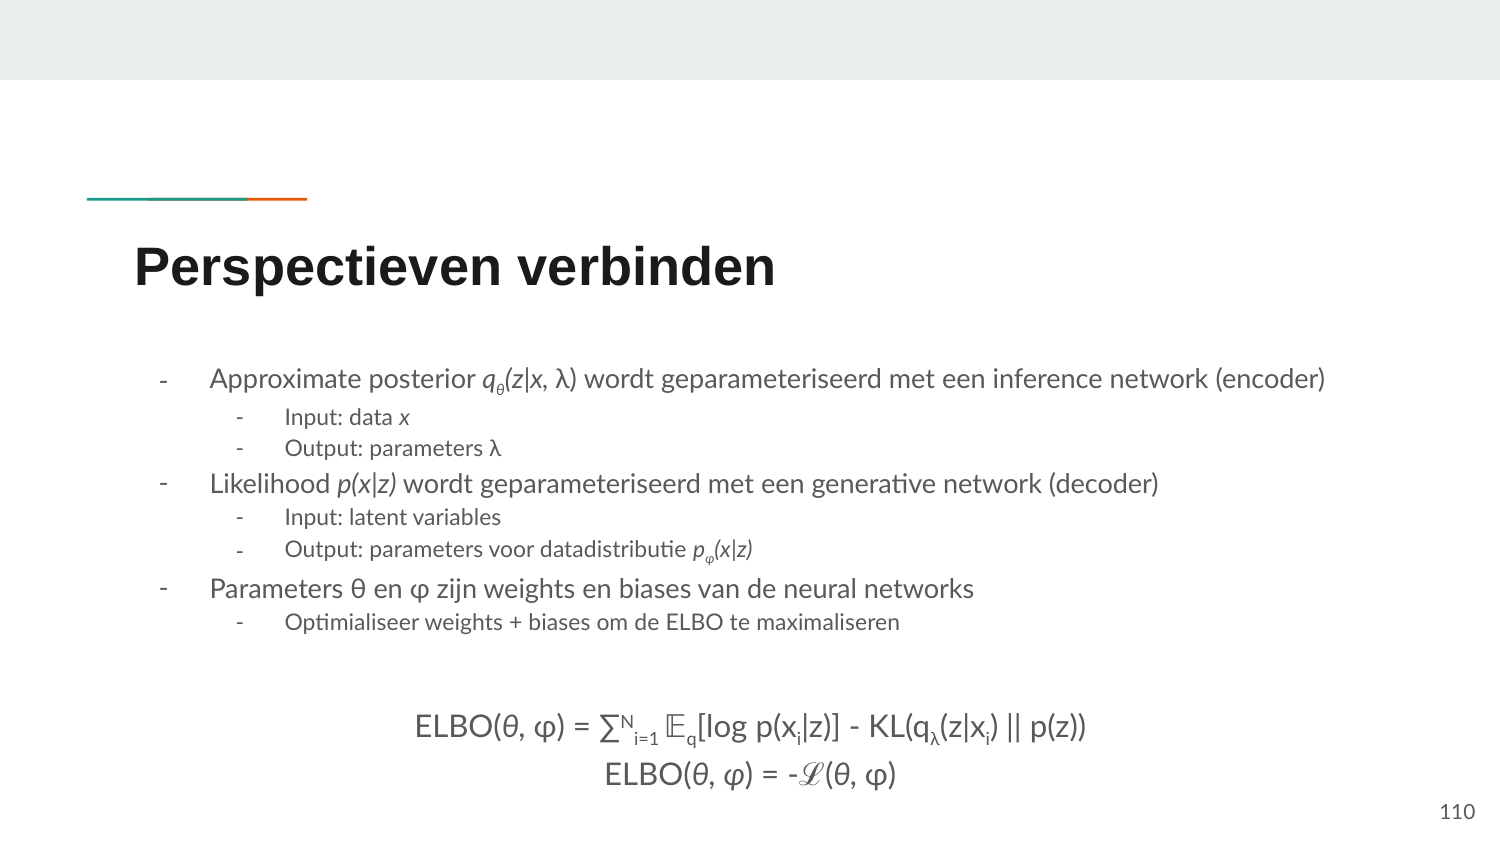

# Perspectieven verbinden
Approximate posterior qθ(z|x, λ) wordt geparameteriseerd met een inference network (encoder)
Input: data x
Output: parameters λ
Likelihood p(x|z) wordt geparameteriseerd met een generative network (decoder)
Input: latent variables
Output: parameters voor datadistributie pφ(x|z)
Parameters θ en φ zijn weights en biases van de neural networks
Optimialiseer weights + biases om de ELBO te maximaliseren
ELBO(θ, φ) = ∑Ni=1 𝔼q[log p(xi|z)] - KL(qλ(z|xi) || p(z))
ELBO(θ, φ) = -ℒ(θ, φ)
110